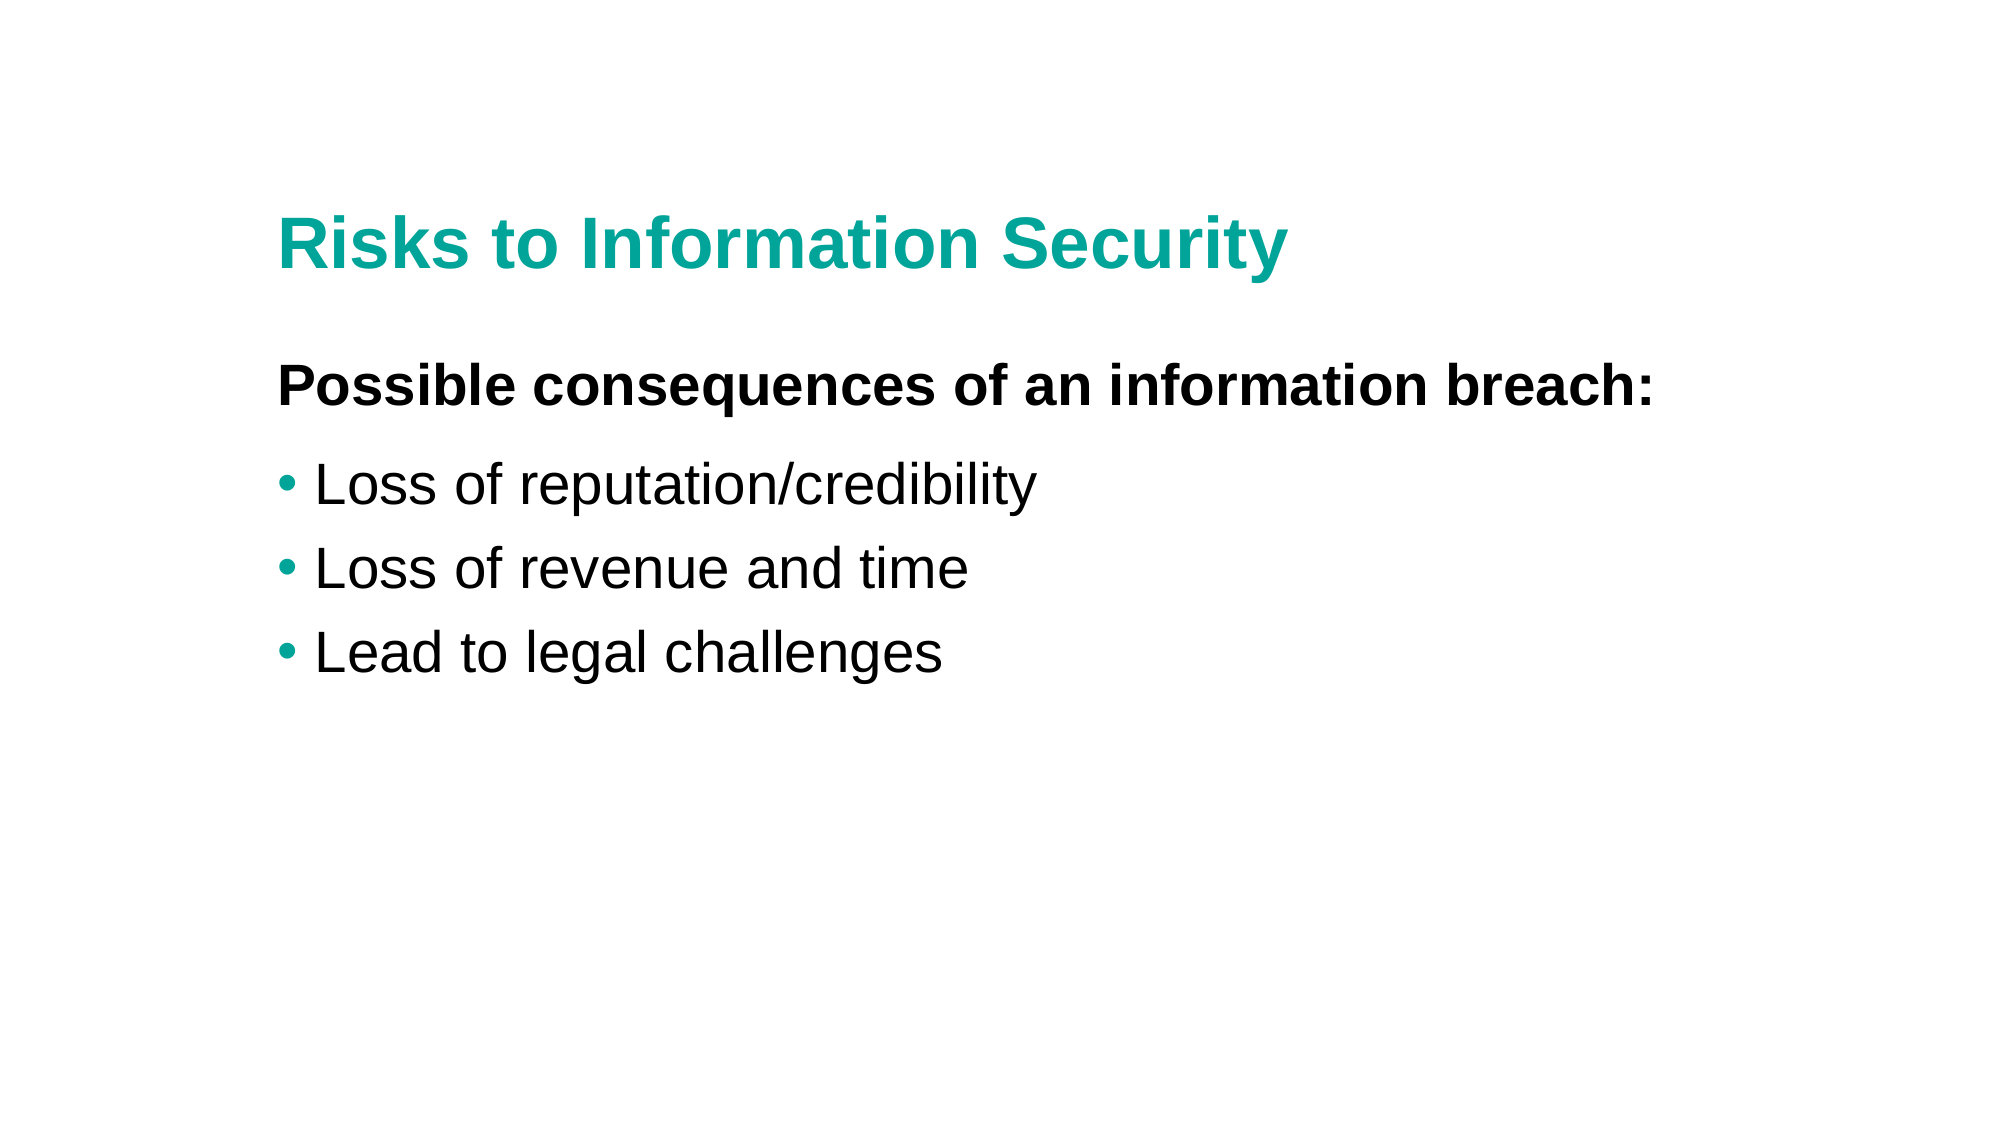

# Risks to Information Security
Possible consequences of an information breach:
Loss of reputation/credibility
Loss of revenue and time
Lead to legal challenges
14